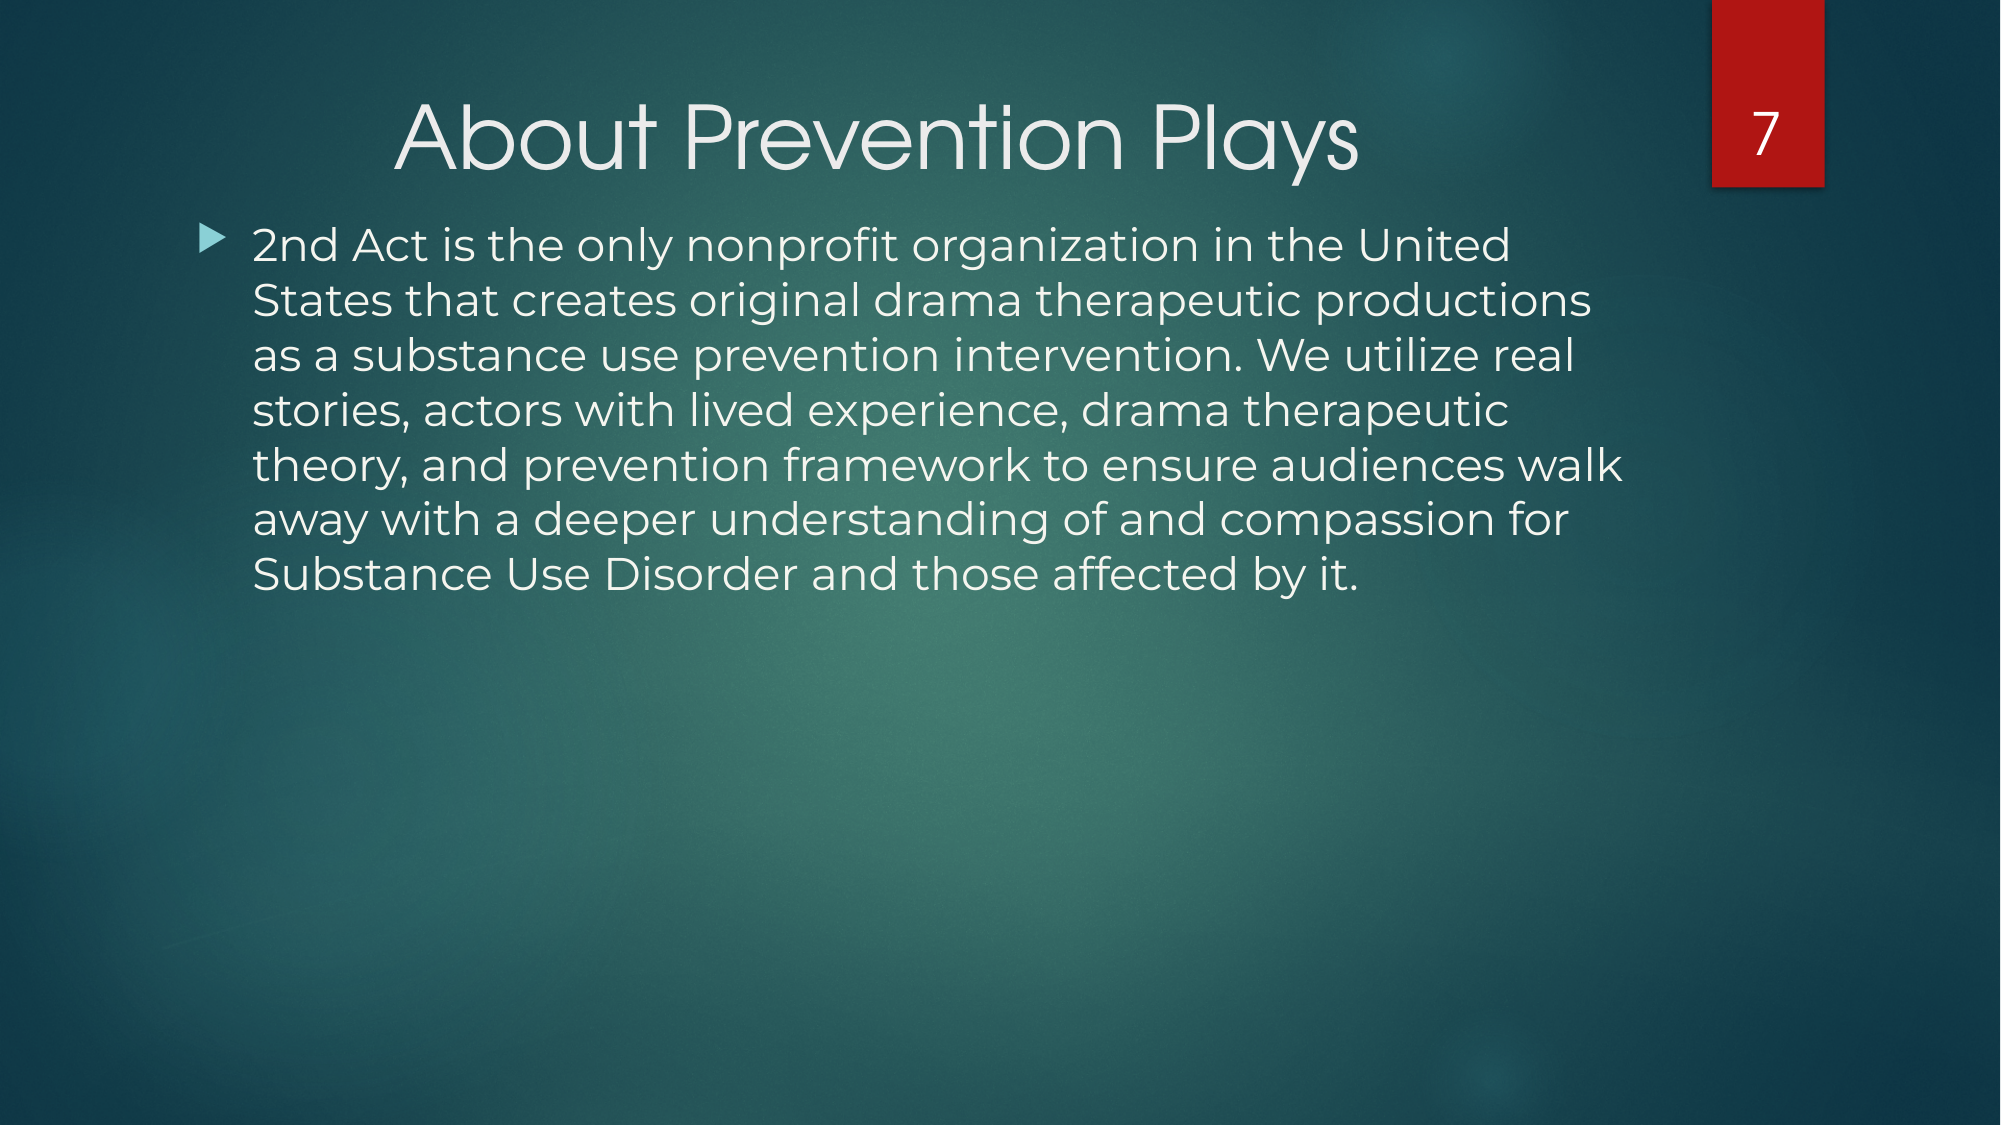

7
# About Prevention Plays
2nd Act is the only nonprofit organization in the United States that creates original drama therapeutic productions as a substance use prevention intervention. We utilize real stories, actors with lived experience, drama therapeutic theory, and prevention framework to ensure audiences walk away with a deeper understanding of and compassion for Substance Use Disorder and those affected by it.